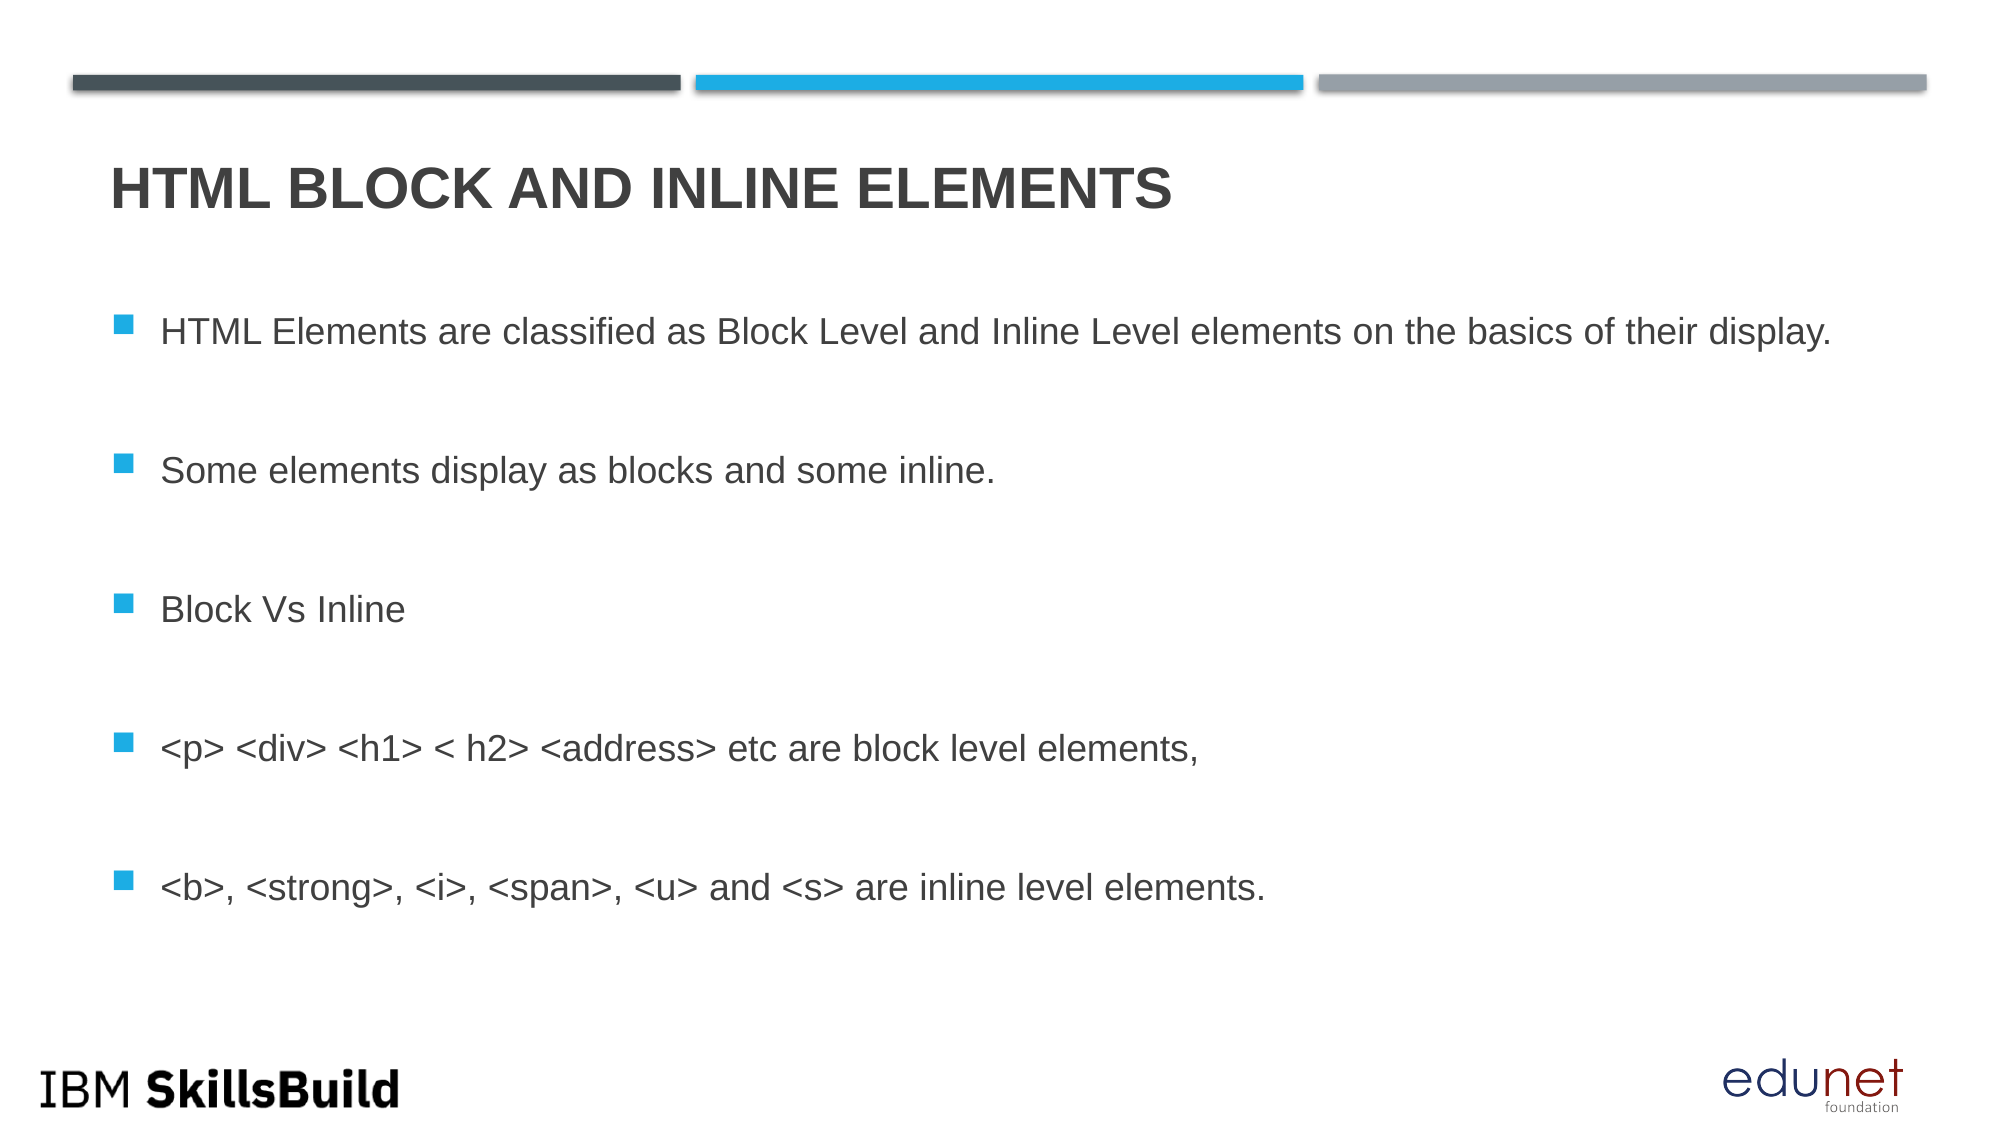

# HTML Block and Inline Elements
HTML Elements are classified as Block Level and Inline Level elements on the basics of their display.

Some elements display as blocks and some inline.

Block Vs Inline

<p> <div> <h1> < h2> <address> etc are block level elements,

<b>, <strong>, <i>, <span>, <u> and <s> are inline level elements.